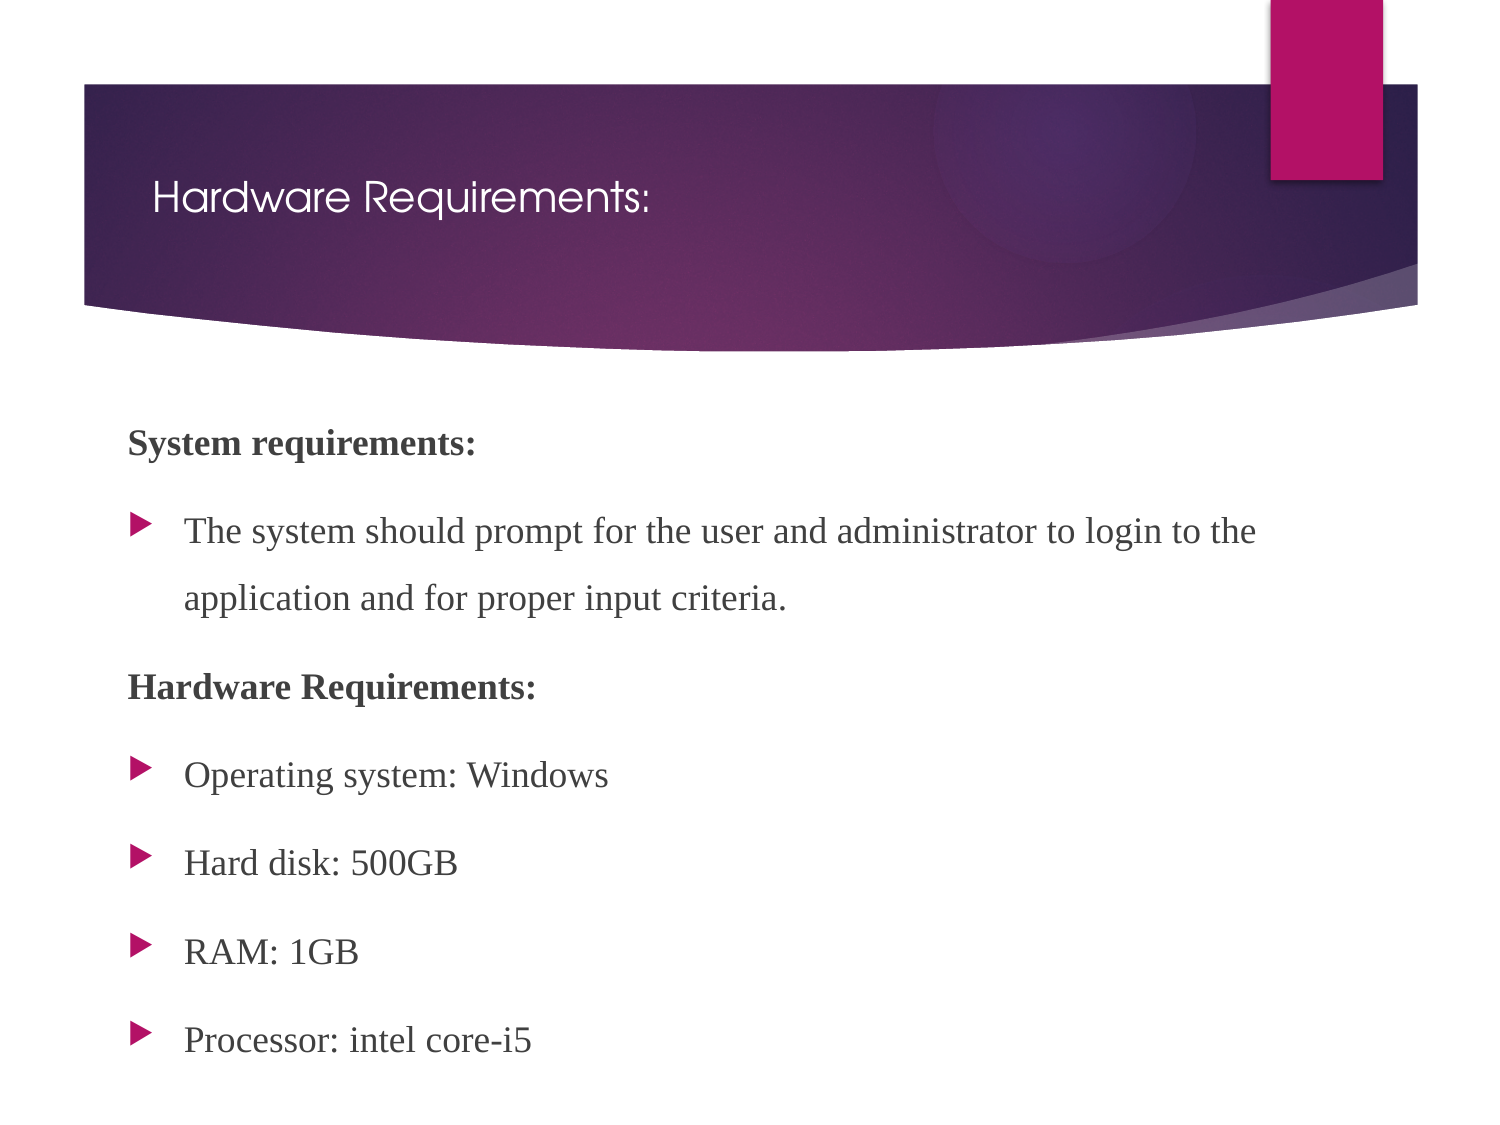

# Hardware Requirements:
System requirements:
The system should prompt for the user and administrator to login to the application and for proper input criteria.
Hardware Requirements:
Operating system: Windows
Hard disk: 500GB
RAM: 1GB
Processor: intel core-i5